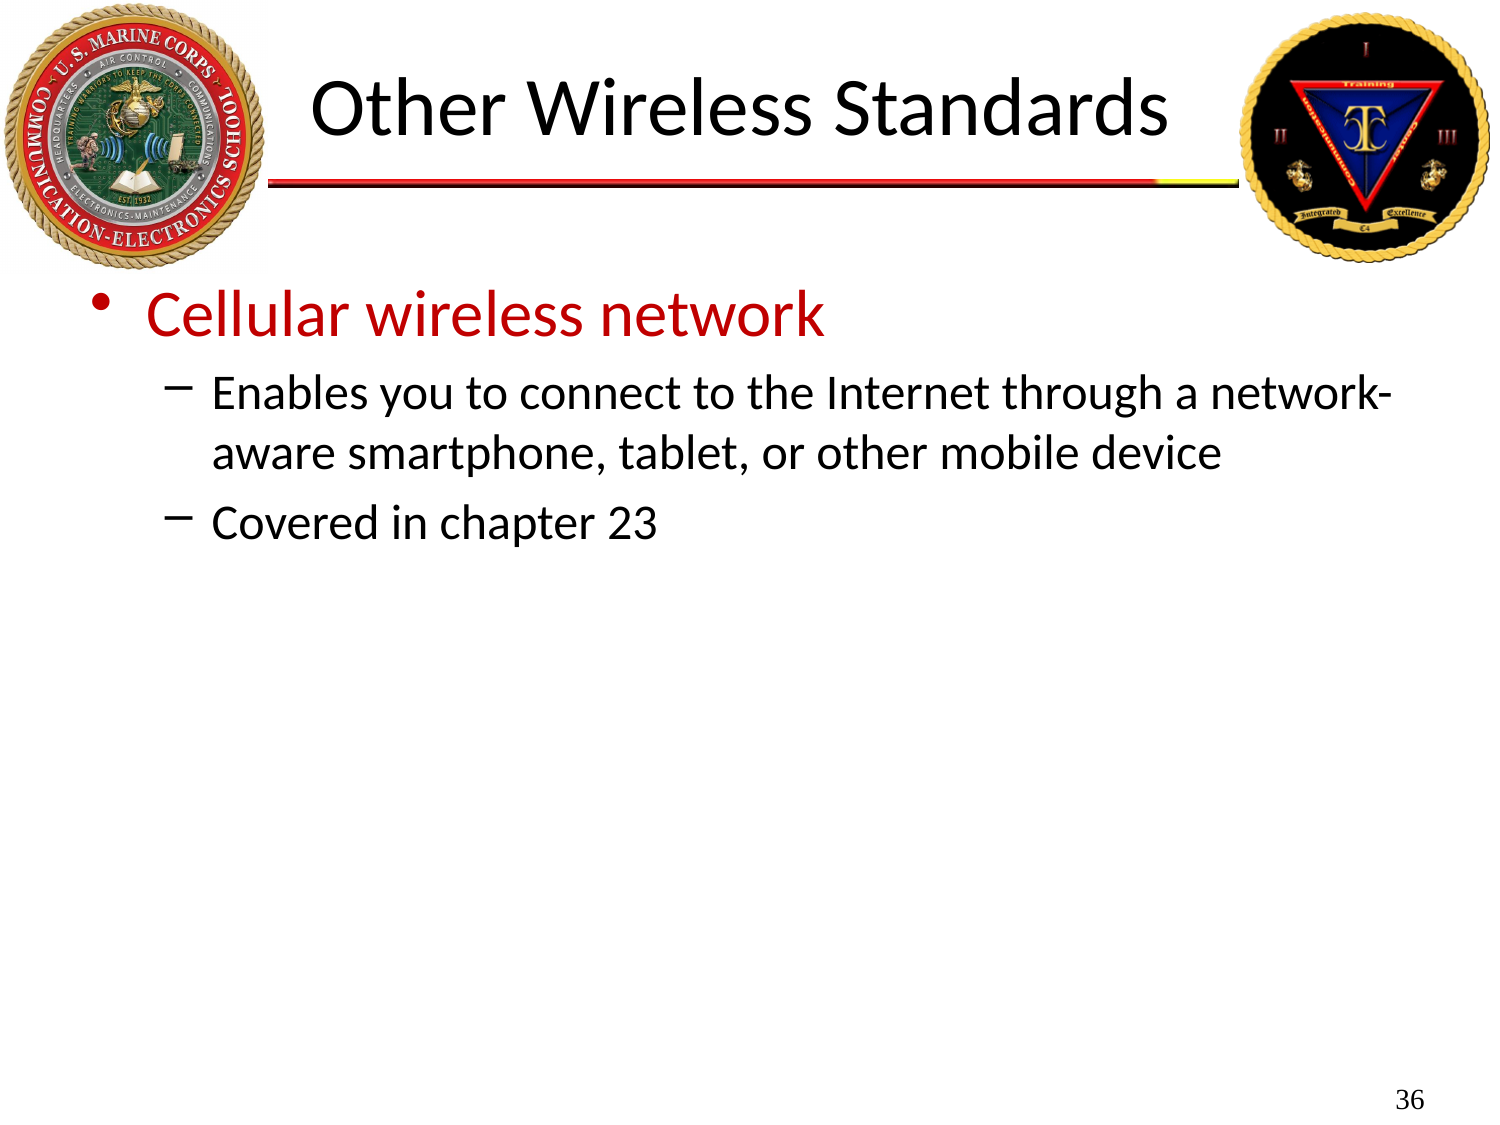

# Other Wireless Standards
Cellular wireless network
Enables you to connect to the Internet through a network-aware smartphone, tablet, or other mobile device
Covered in chapter 23